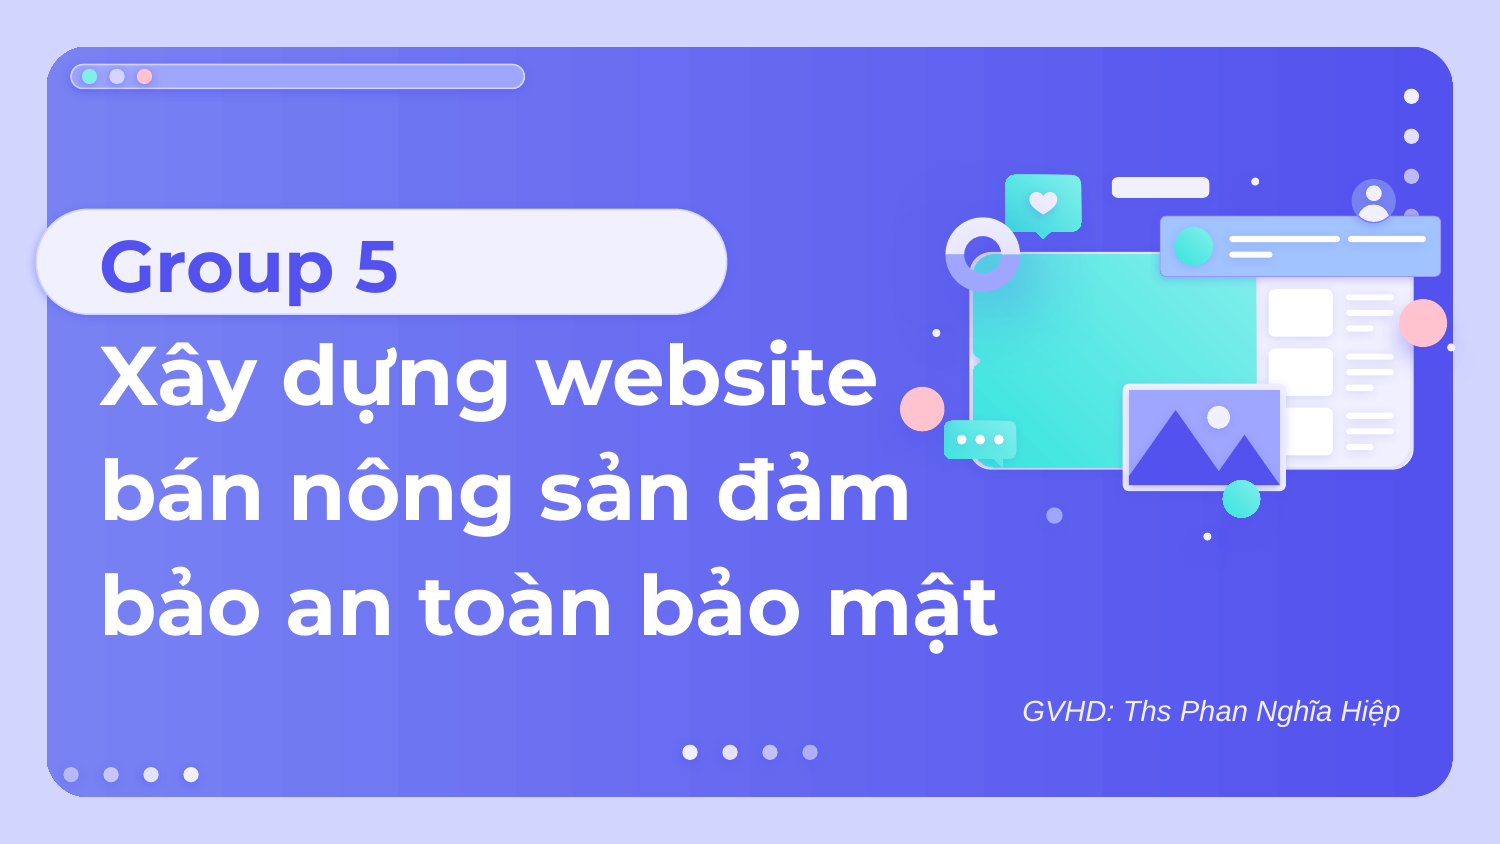

# Group 5 Xây dựng website bán nông sản đảm bảo an toàn bảo mật
GVHD: Ths Phan Nghĩa Hiệp